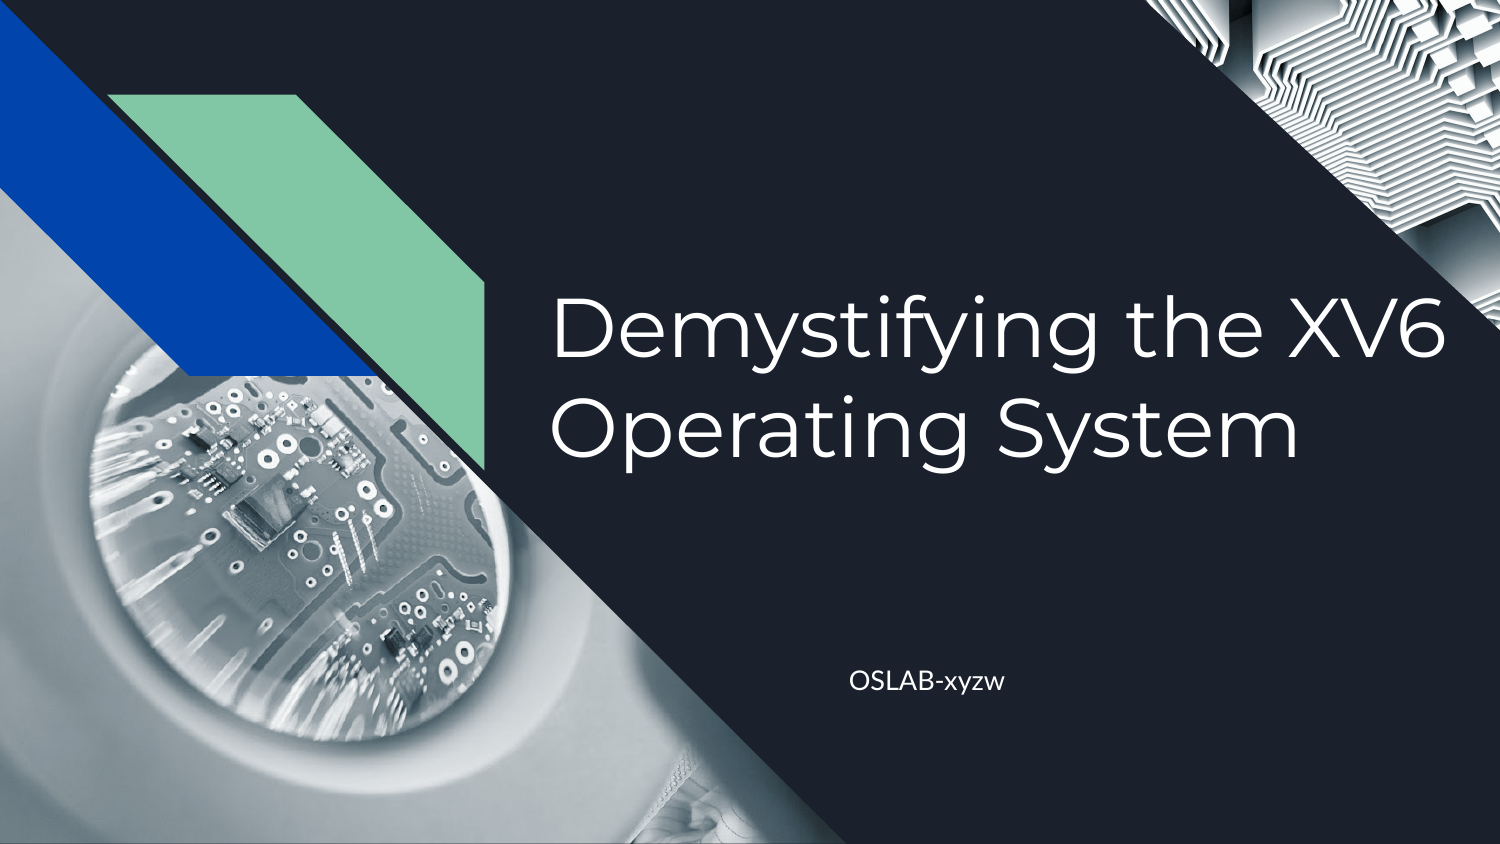

# Demystifying the XV6 Operating System
OSLAB-xyzw